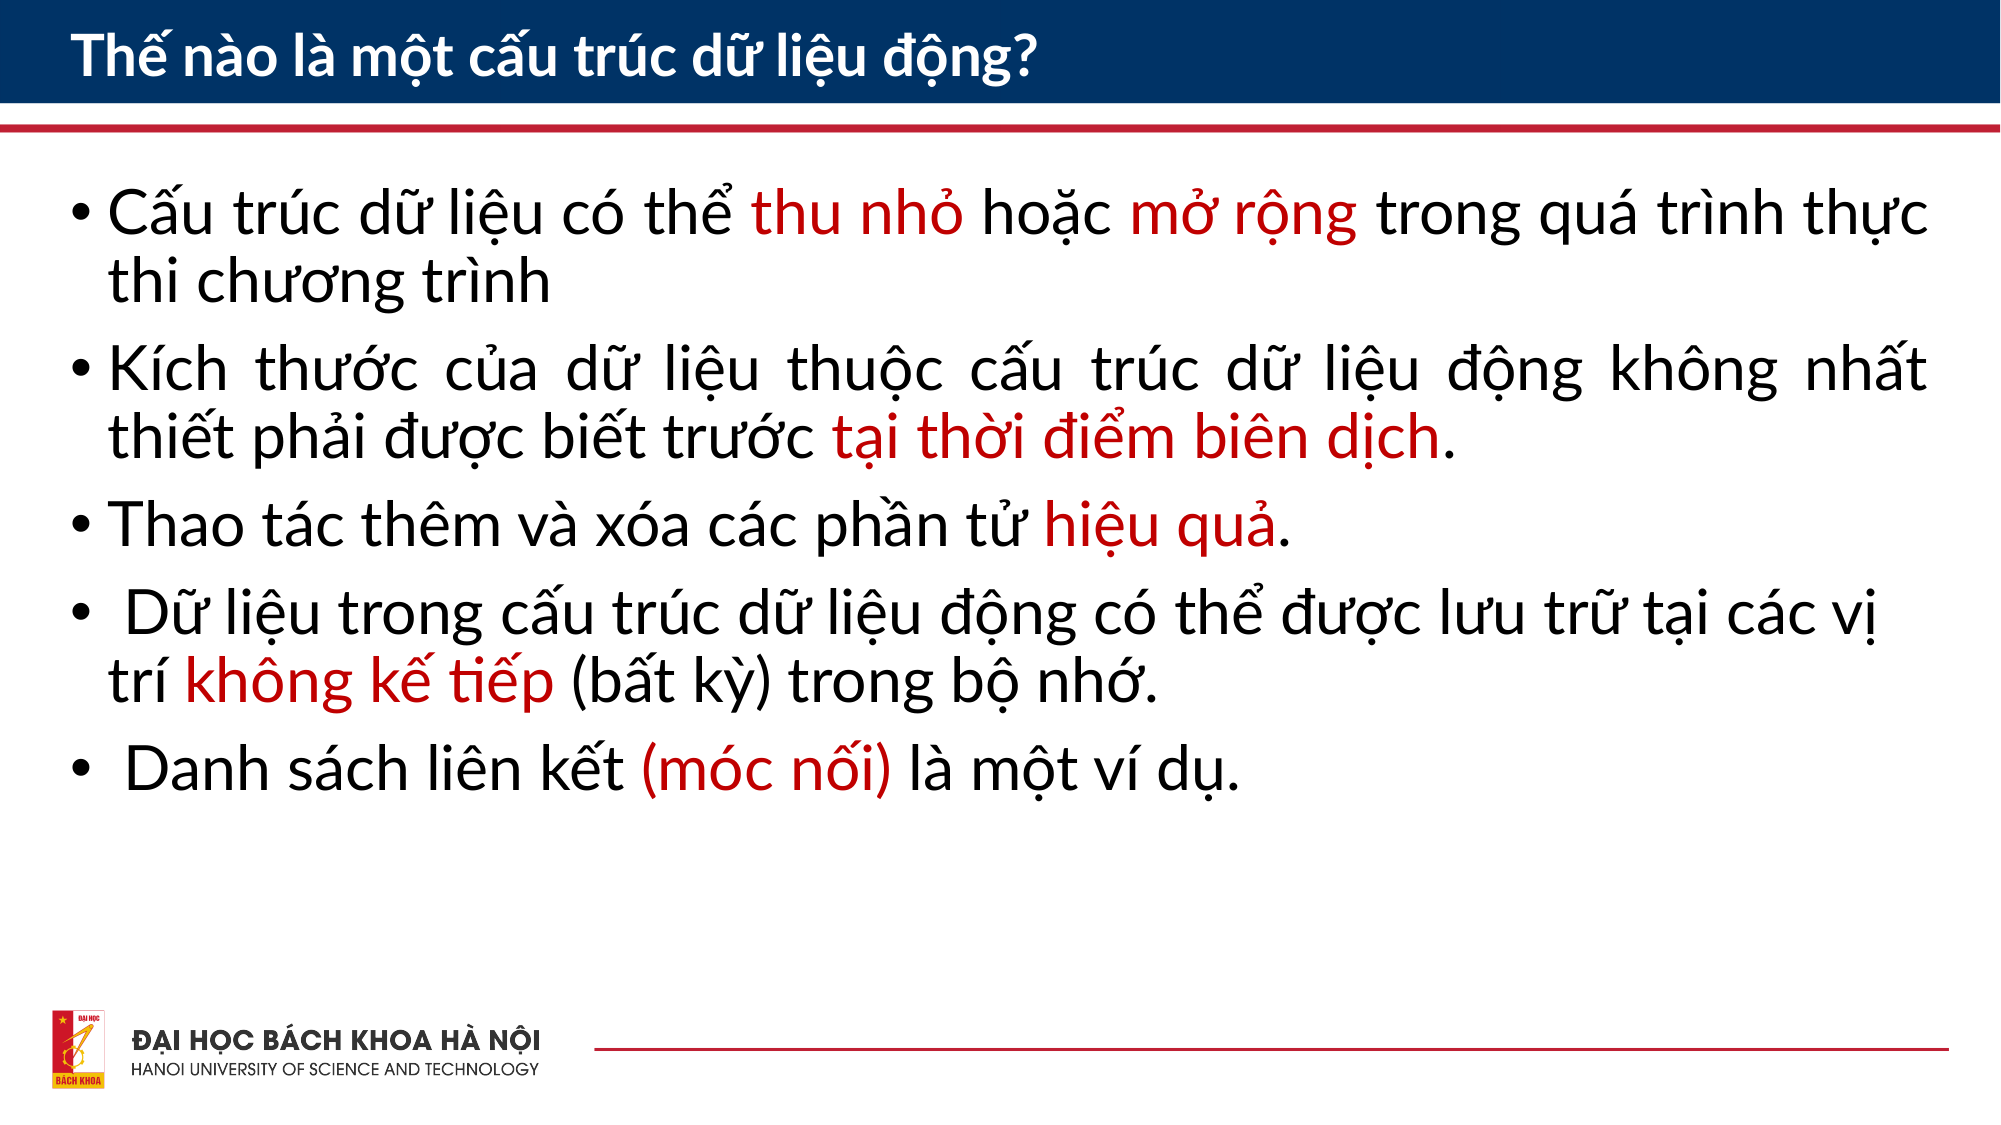

# Thế nào là một cấu trúc dữ liệu động?
Cấu trúc dữ liệu có thể thu nhỏ hoặc mở rộng trong quá trình thực thi chương trình
Kích thước của dữ liệu thuộc cấu trúc dữ liệu động không nhất thiết phải được biết trước tại thời điểm biên dịch.
Thao tác thêm và xóa các phần tử hiệu quả.
 Dữ liệu trong cấu trúc dữ liệu động có thể được lưu trữ tại các vị trí không kế tiếp (bất kỳ) trong bộ nhớ.
 Danh sách liên kết (móc nối) là một ví dụ.